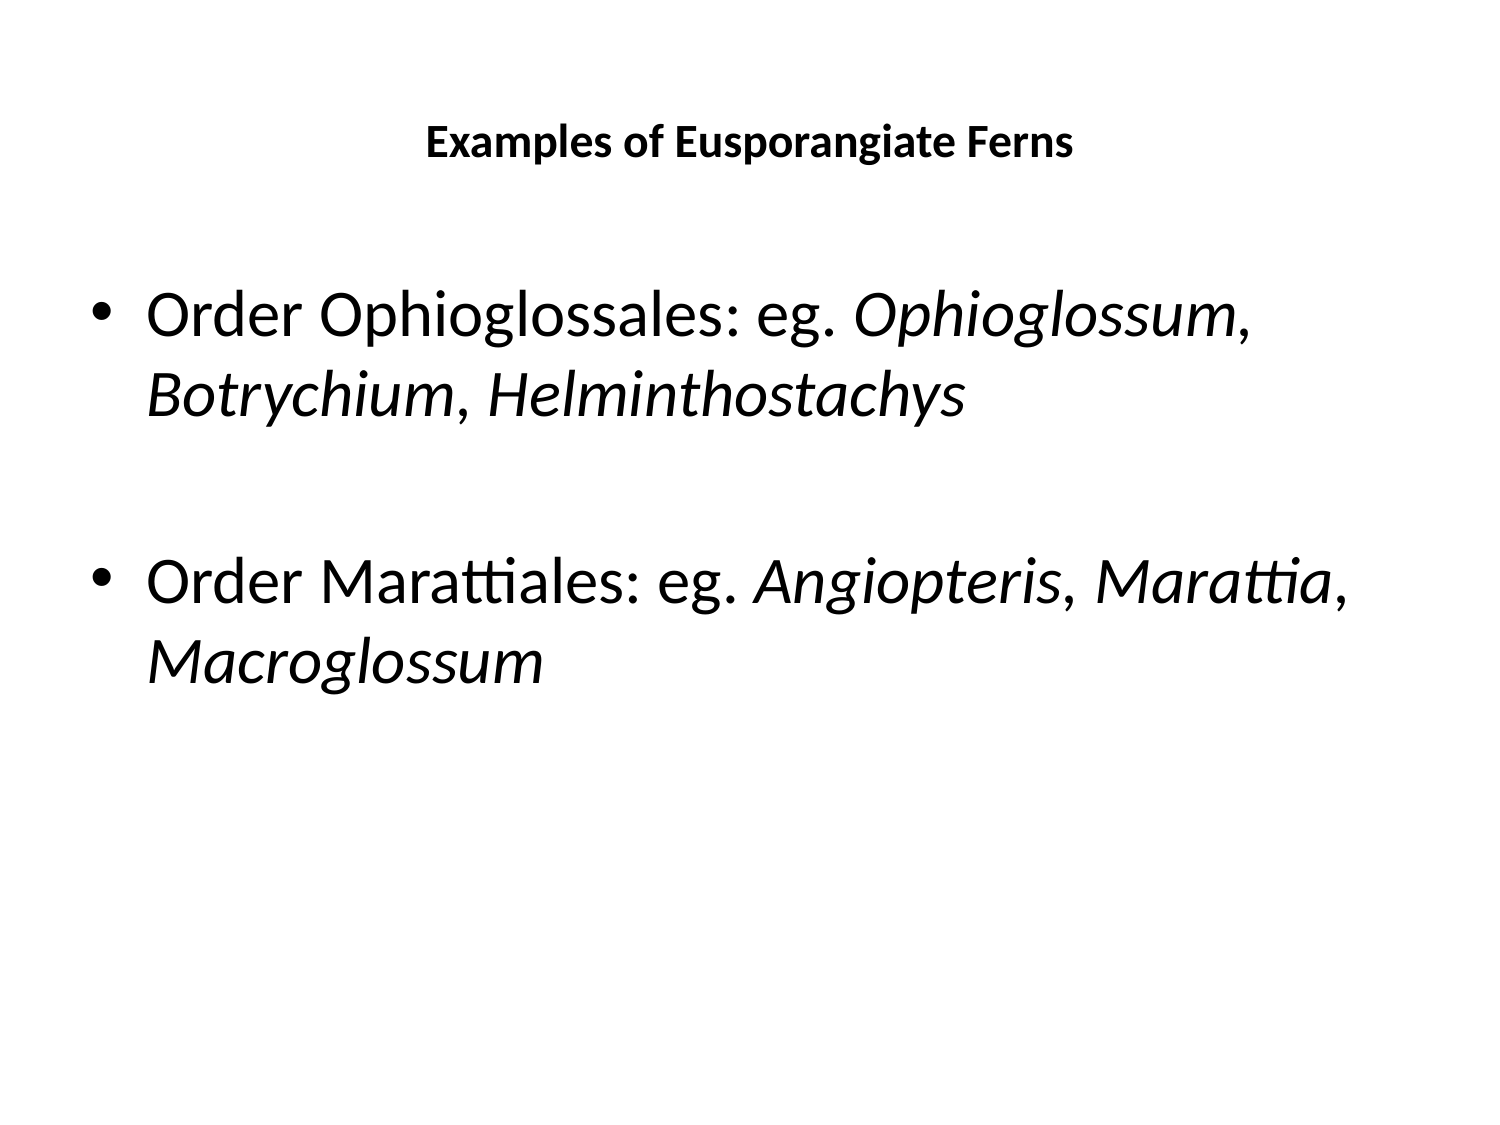

# Examples of Eusporangiate Ferns
Order Ophioglossales: eg. Ophioglossum, Botrychium, Helminthostachys

Order Marattiales: eg. Angiopteris, Marattia, Macroglossum